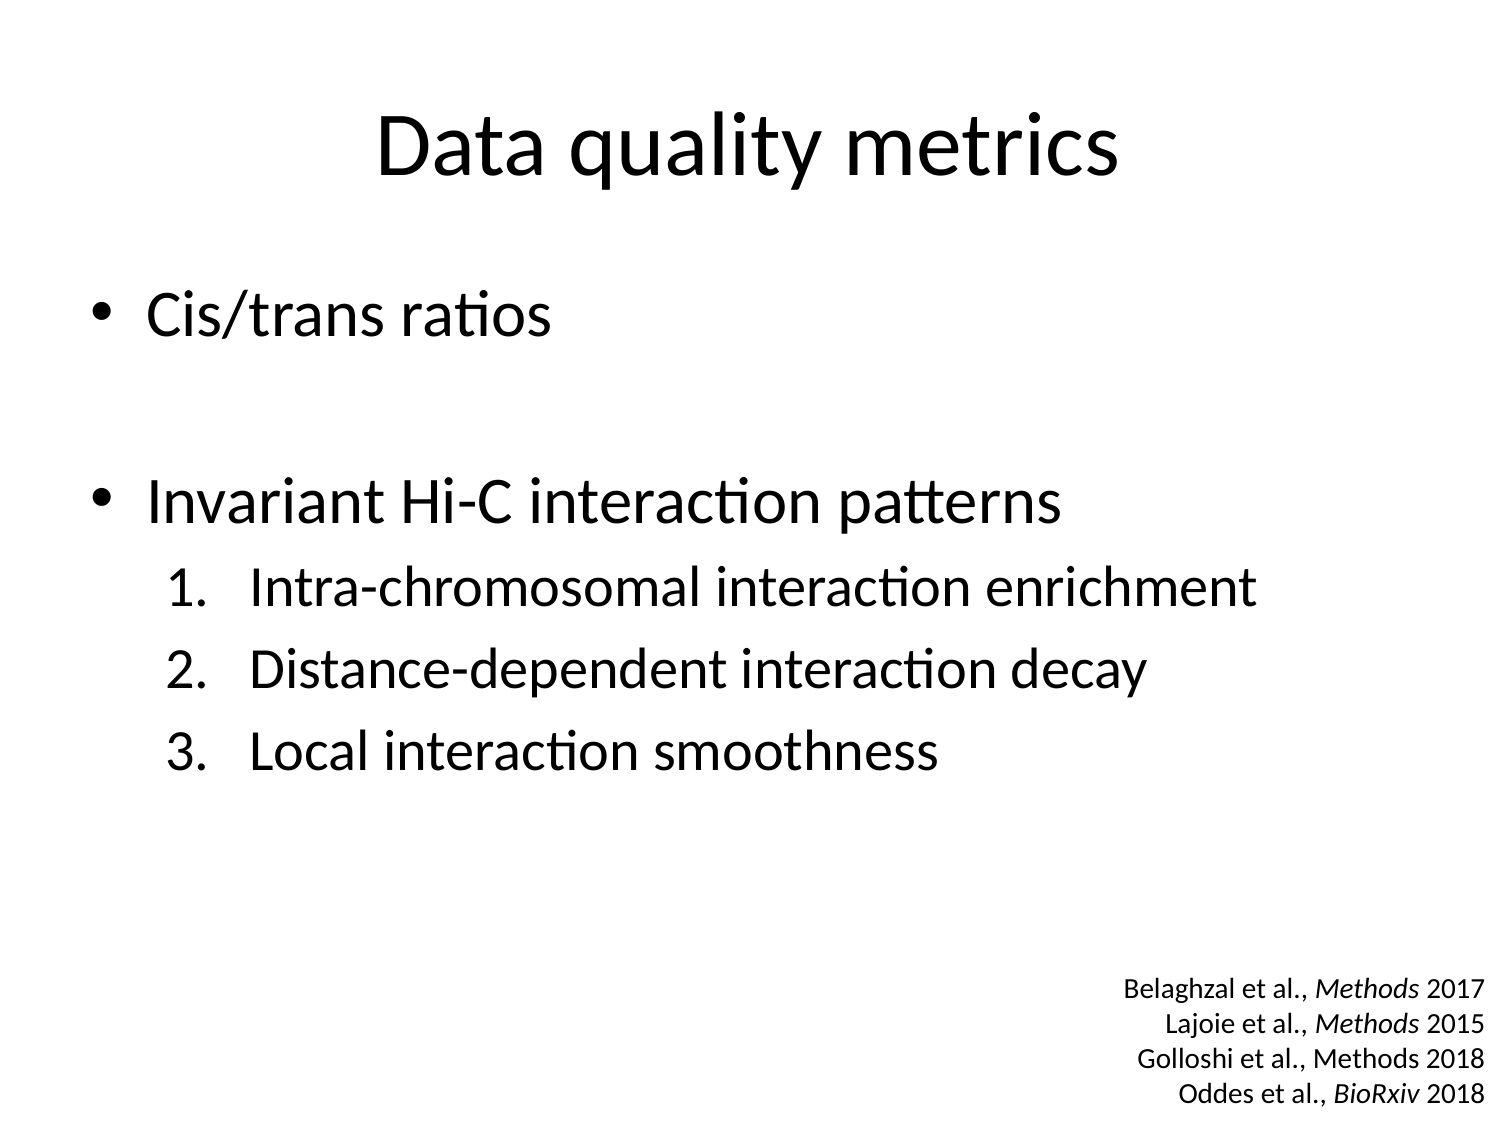

# Data quality metrics
Cis/trans ratios

Invariant Hi-C interaction patterns
Intra-chromosomal interaction enrichment
Distance-dependent interaction decay
Local interaction smoothness

Belaghzal et al., Methods 2017
Lajoie et al., Methods 2015
Golloshi et al., Methods 2018
Oddes et al., BioRxiv 2018